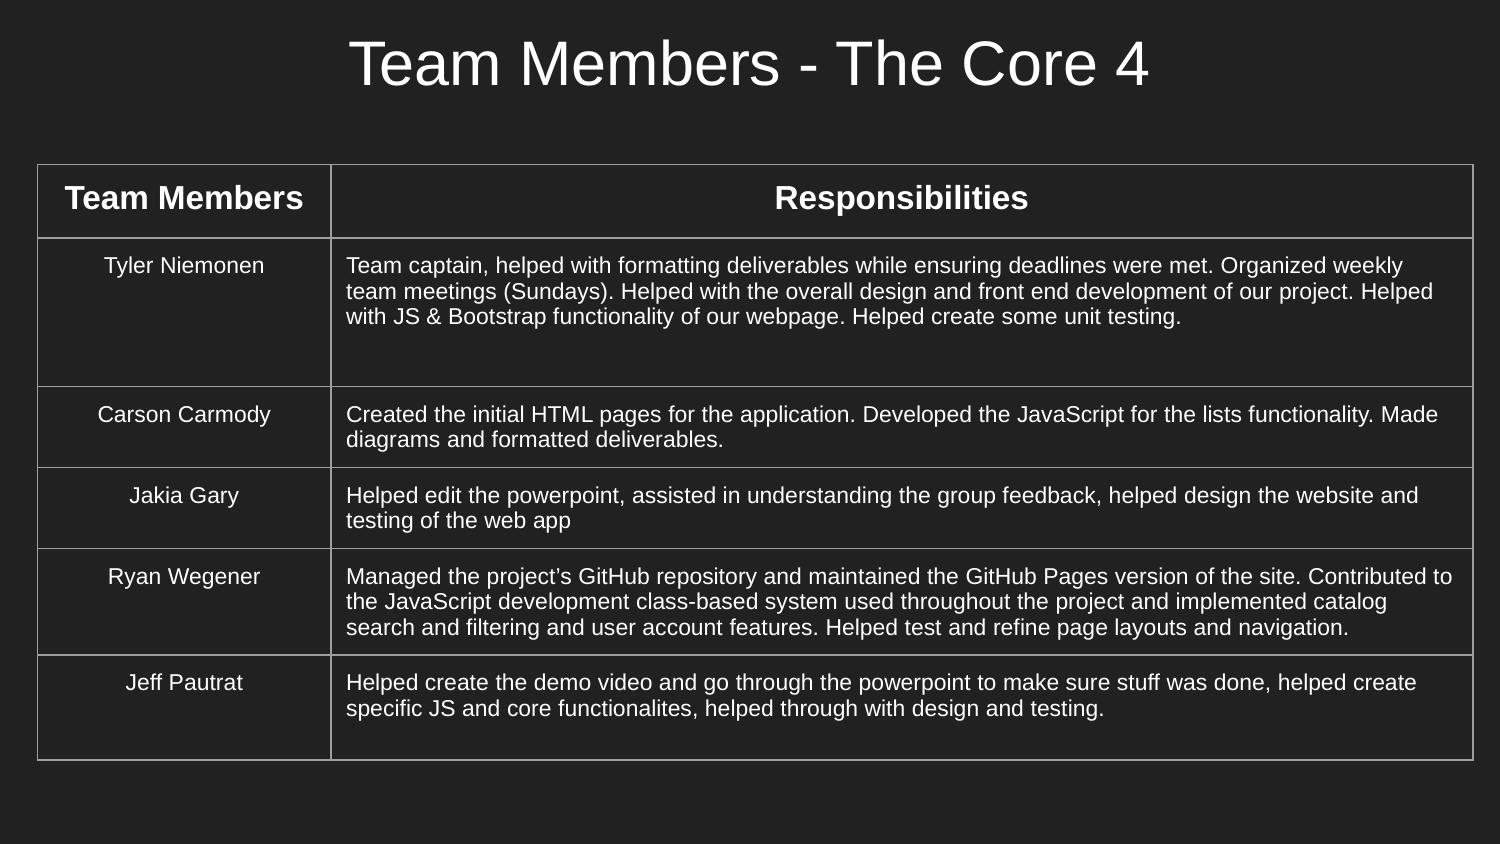

# Team Members - The Core 4
| Team Members | Responsibilities |
| --- | --- |
| Tyler Niemonen | Team captain, helped with formatting deliverables while ensuring deadlines were met. Organized weekly team meetings (Sundays). Helped with the overall design and front end development of our project. Helped with JS & Bootstrap functionality of our webpage. Helped create some unit testing. |
| Carson Carmody | Created the initial HTML pages for the application. Developed the JavaScript for the lists functionality. Made diagrams and formatted deliverables. |
| Jakia Gary | Helped edit the powerpoint, assisted in understanding the group feedback, helped design the website and testing of the web app |
| Ryan Wegener | Managed the project’s GitHub repository and maintained the GitHub Pages version of the site. Contributed to the JavaScript development class-based system used throughout the project and implemented catalog search and filtering and user account features. Helped test and refine page layouts and navigation. |
| Jeff Pautrat | Helped create the demo video and go through the powerpoint to make sure stuff was done, helped create specific JS and core functionalites, helped through with design and testing. |